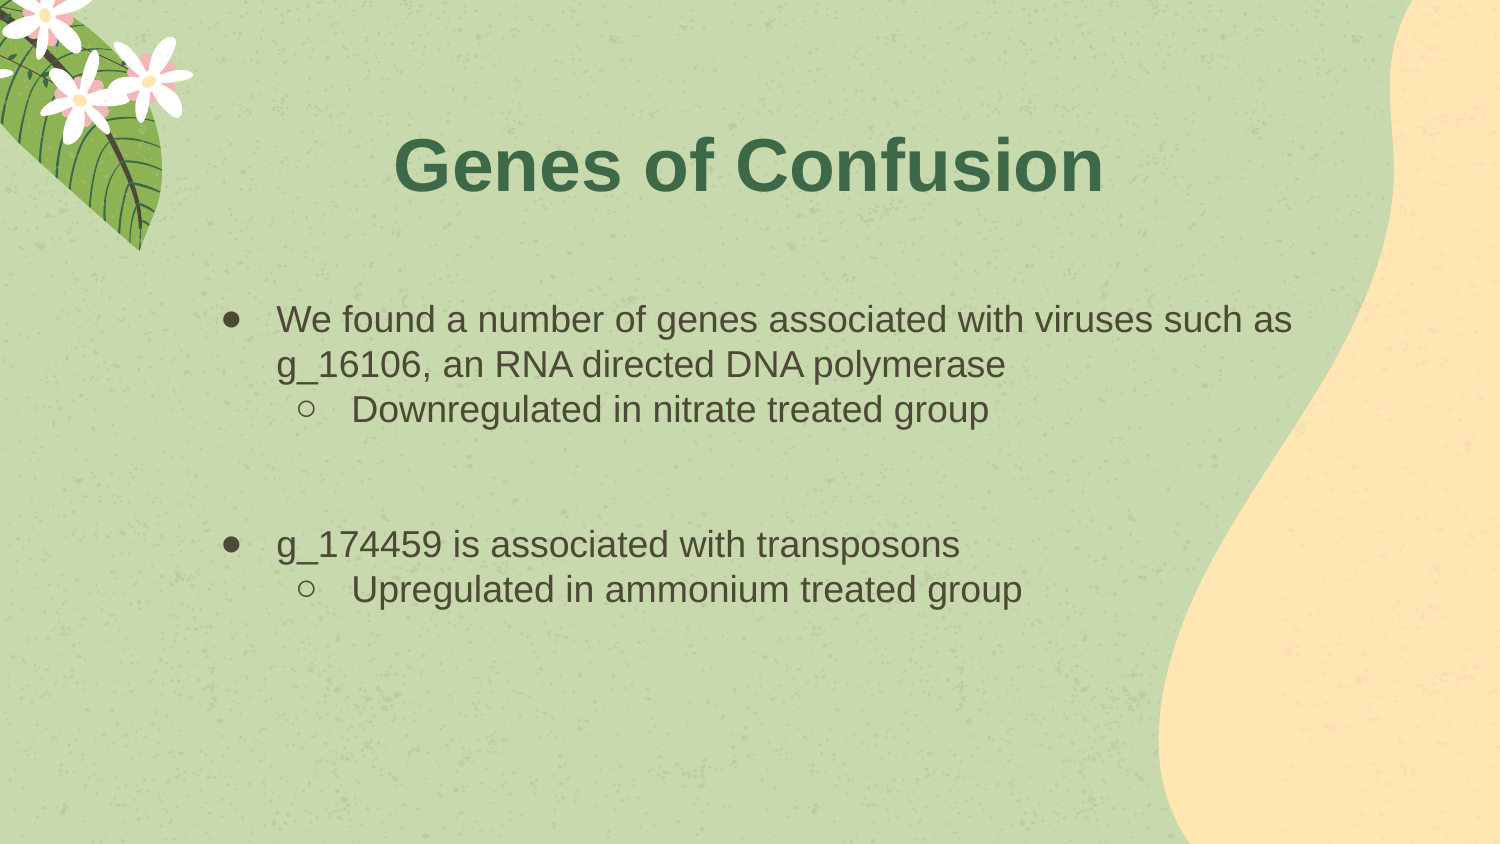

Genes of Confusion
We found a number of genes associated with viruses such as g_16106, an RNA directed DNA polymerase
Downregulated in nitrate treated group

g_174459 is associated with transposons
Upregulated in ammonium treated group